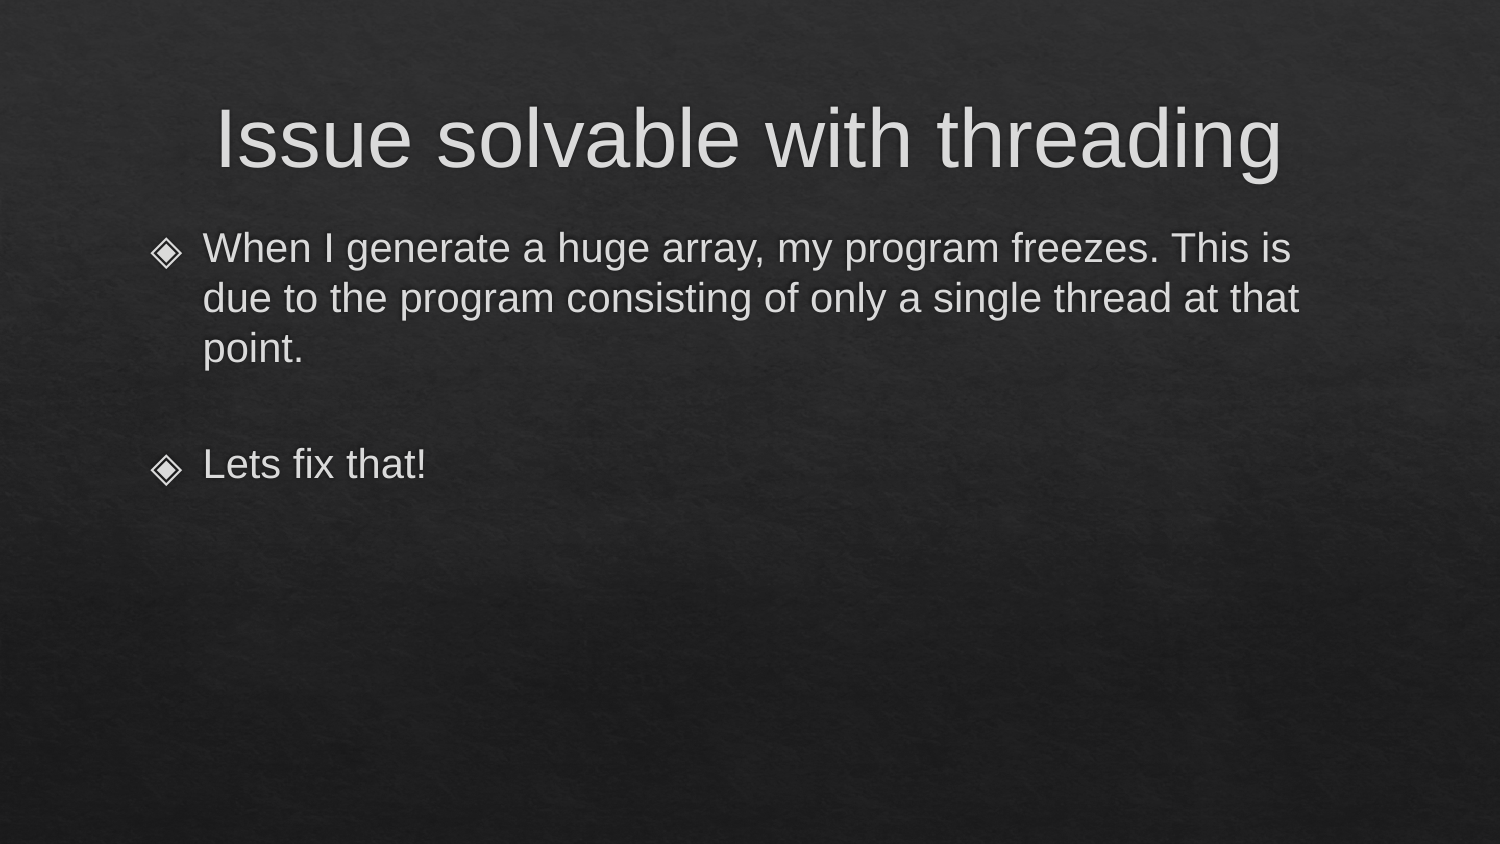

# Issue solvable with threading
When I generate a huge array, my program freezes. This is due to the program consisting of only a single thread at that point.

Lets fix that!